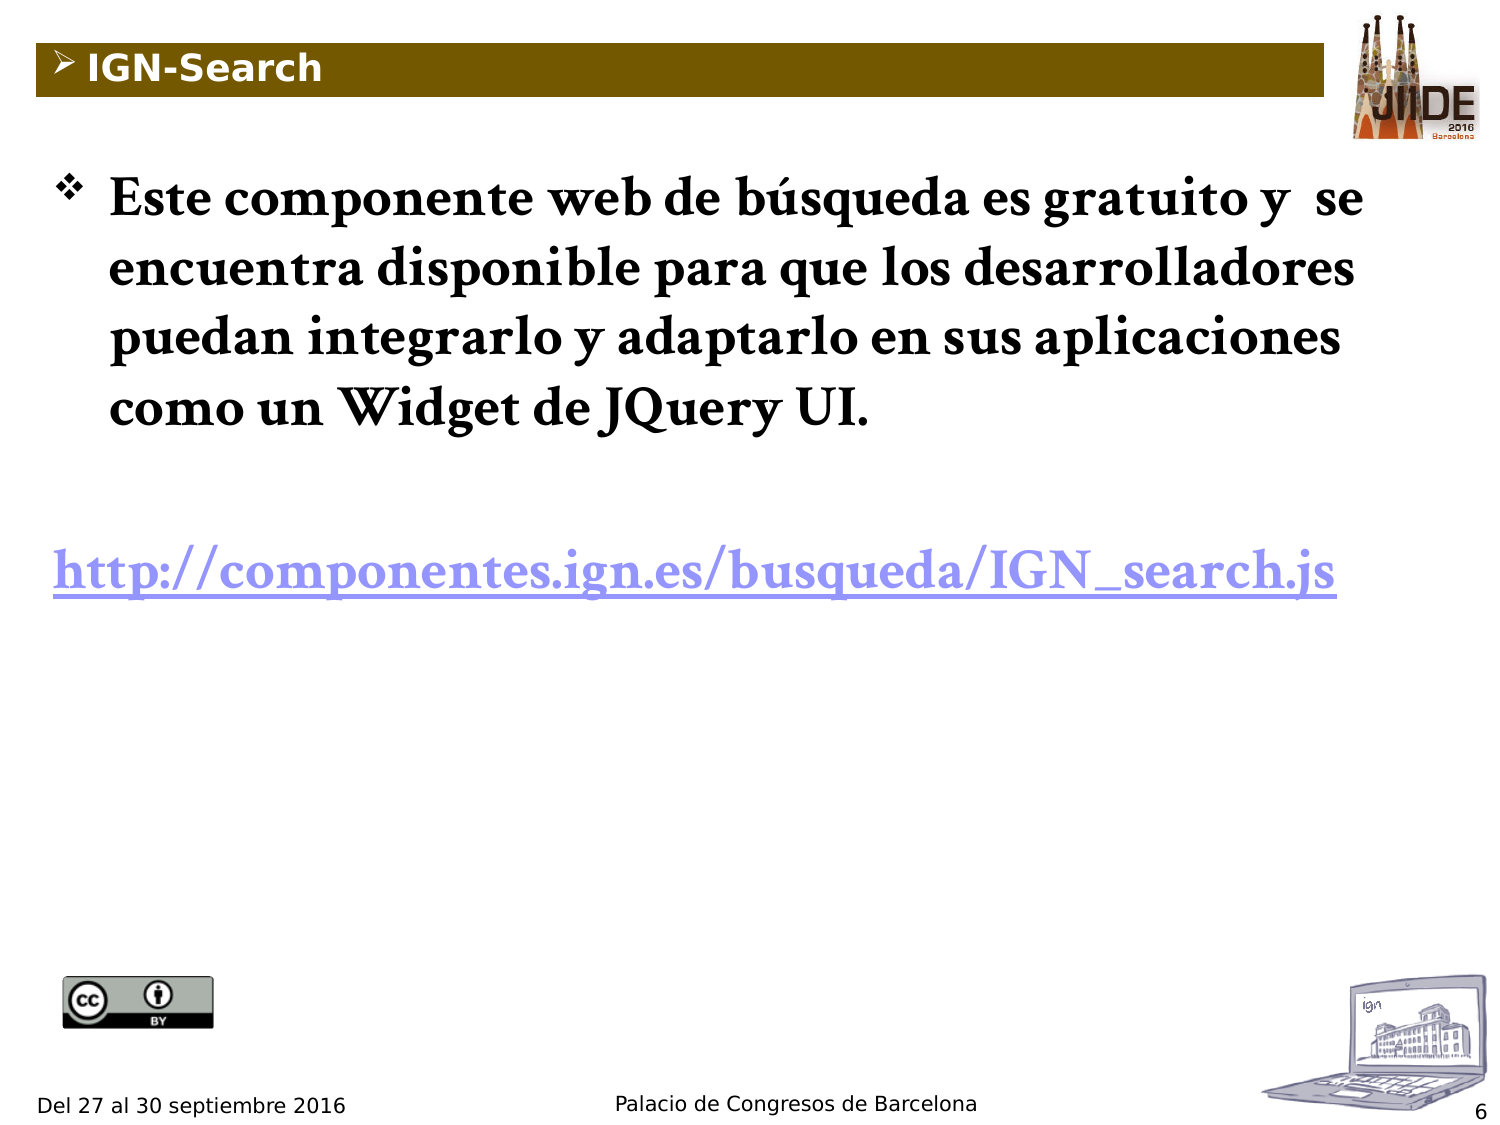

# IGN-Search
Este componente web de búsqueda es gratuito y  se encuentra disponible para que los desarrolladores puedan integrarlo y adaptarlo en sus aplicaciones como un Widget de JQuery UI.

http://componentes.ign.es/busqueda/IGN_search.js